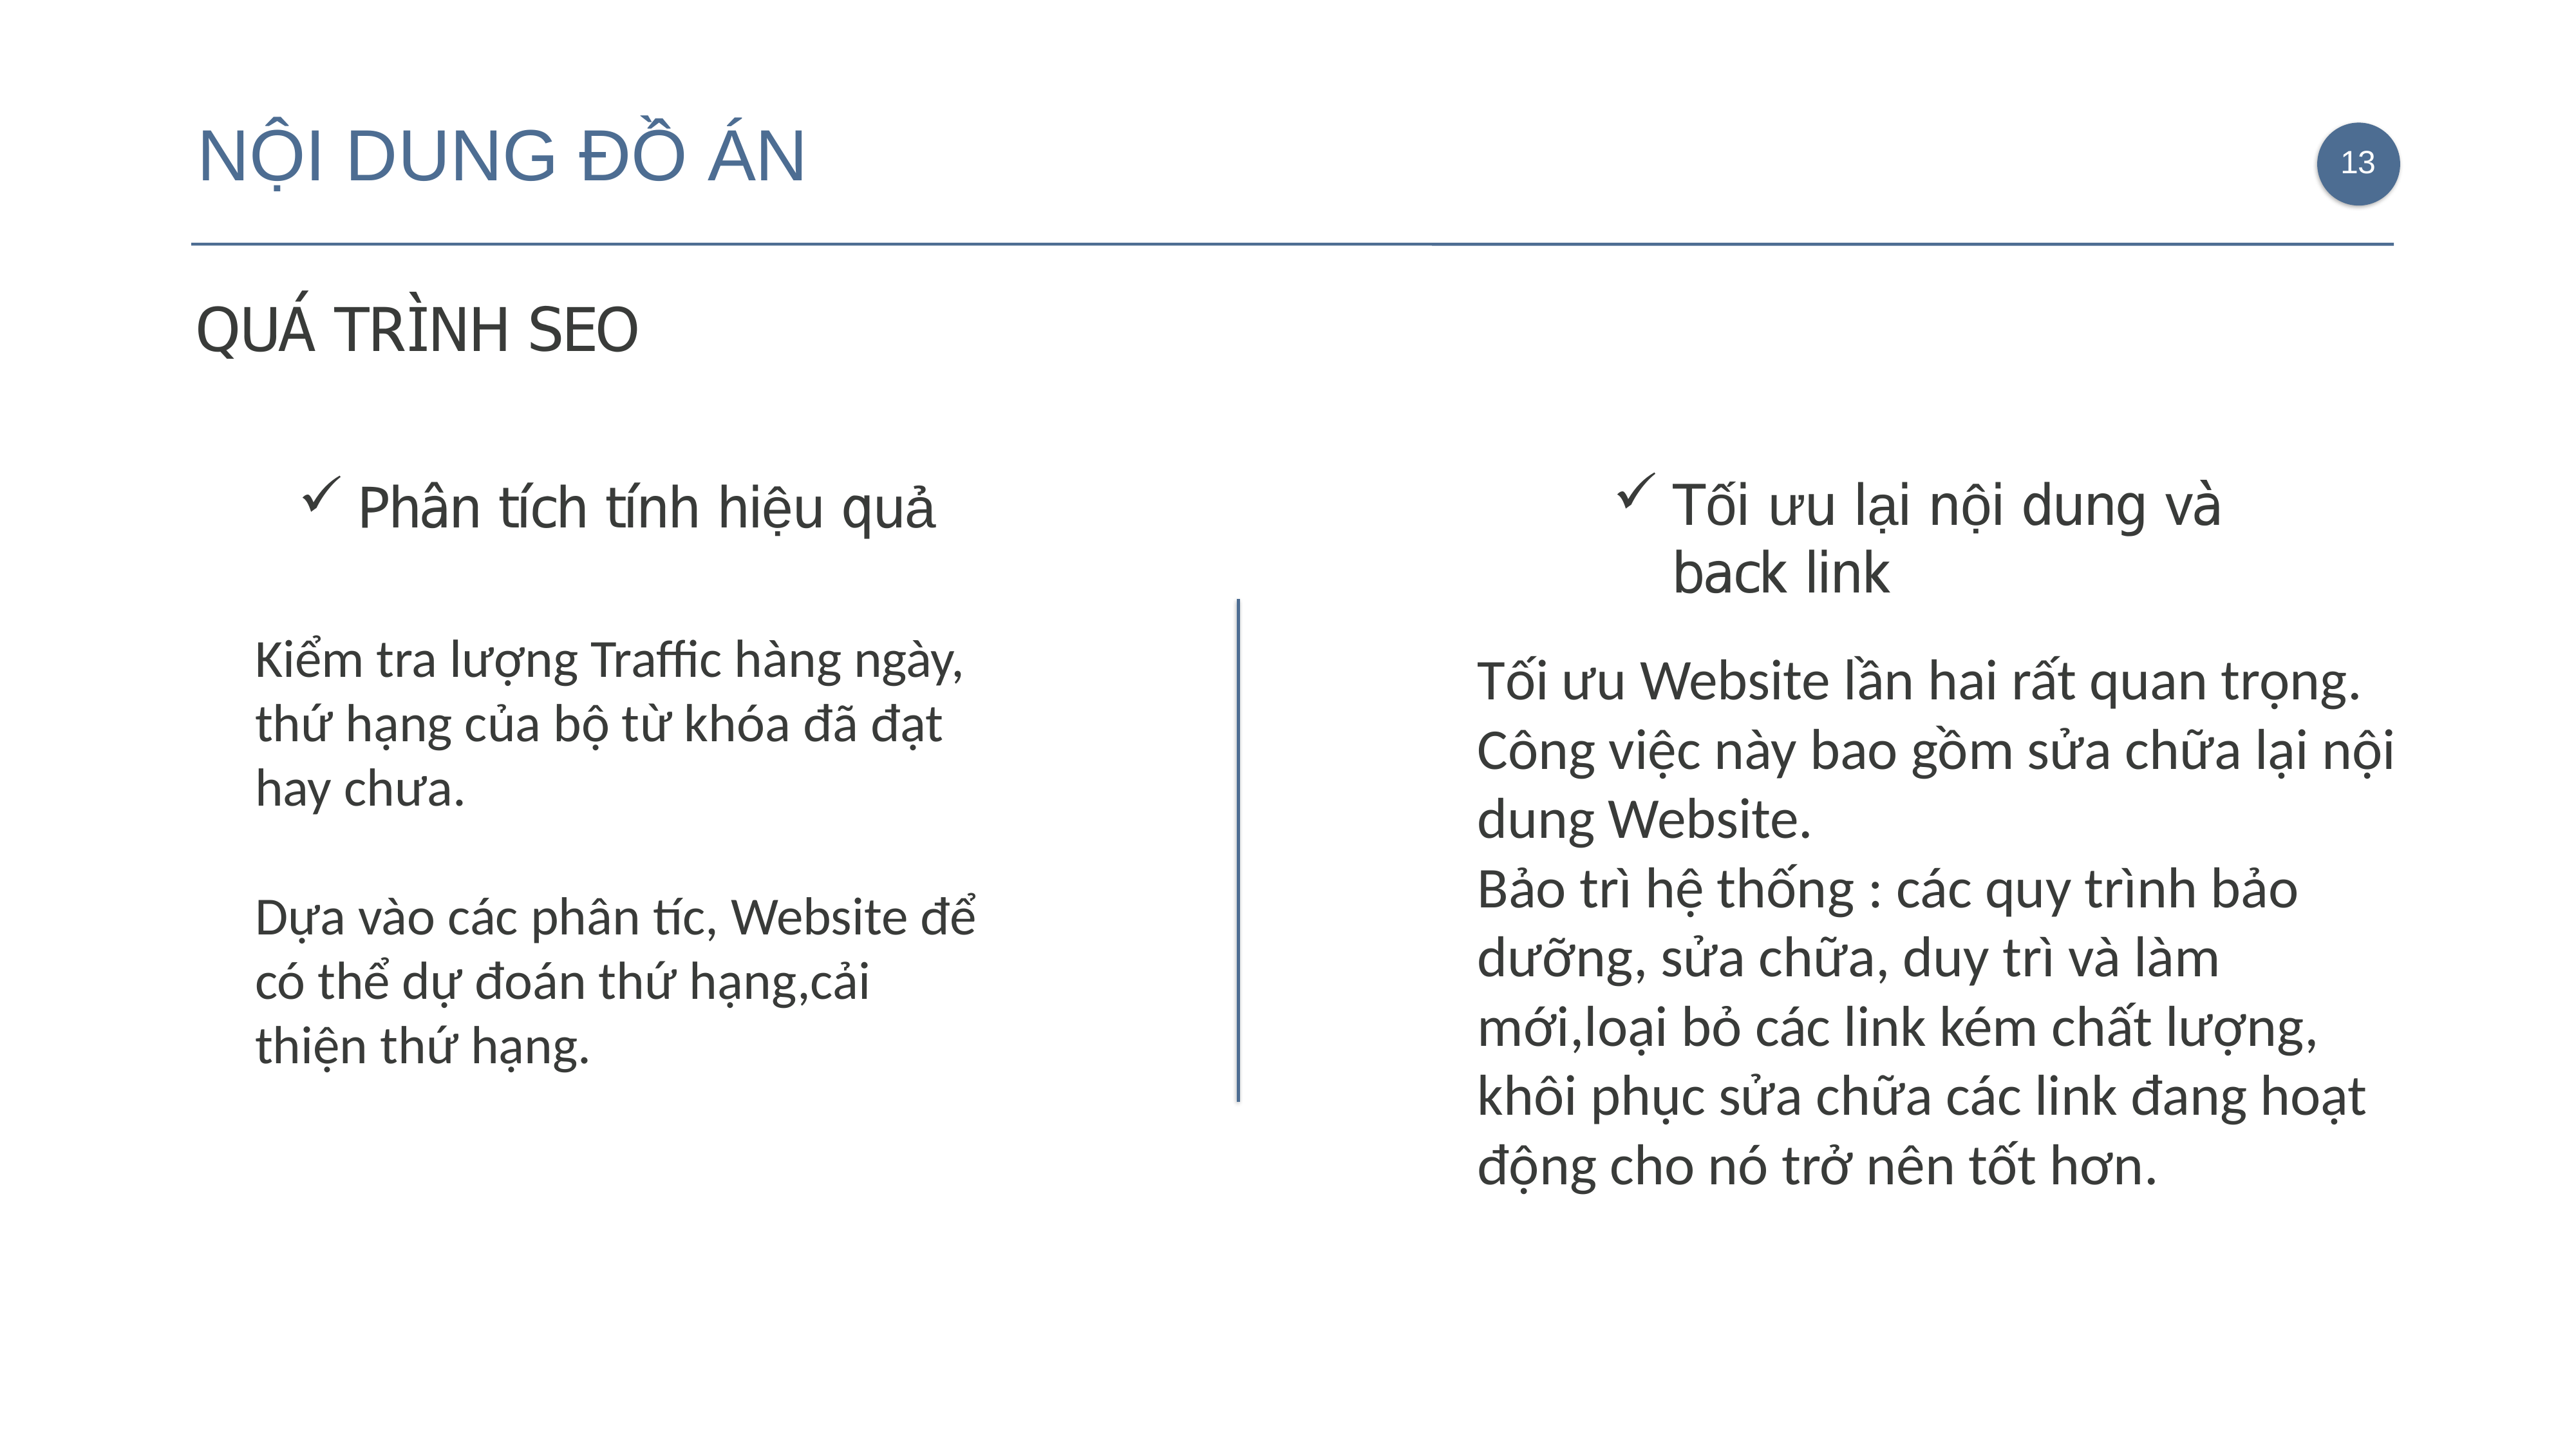

NỘI DUNG ĐỒ ÁN
13
QUÁ TRÌNH SEO
Tối ưu lại nội dung và back link
Phân tích tính hiệu quả
Kiểm tra lượng Traffic hàng ngày, thứ hạng của bộ từ khóa đã đạt hay chưa.

Dựa vào các phân tíc, Website để có thể dự đoán thứ hạng,cải thiện thứ hạng.

Tối ưu Website lần hai rất quan trọng.
Công việc này bao gồm sửa chữa lại nội dung Website.
Bảo trì hệ thống : các quy trình bảo dưỡng, sửa chữa, duy trì và làm mới,loại bỏ các link kém chất lượng, khôi phục sửa chữa các link đang hoạt động cho nó trở nên tốt hơn.